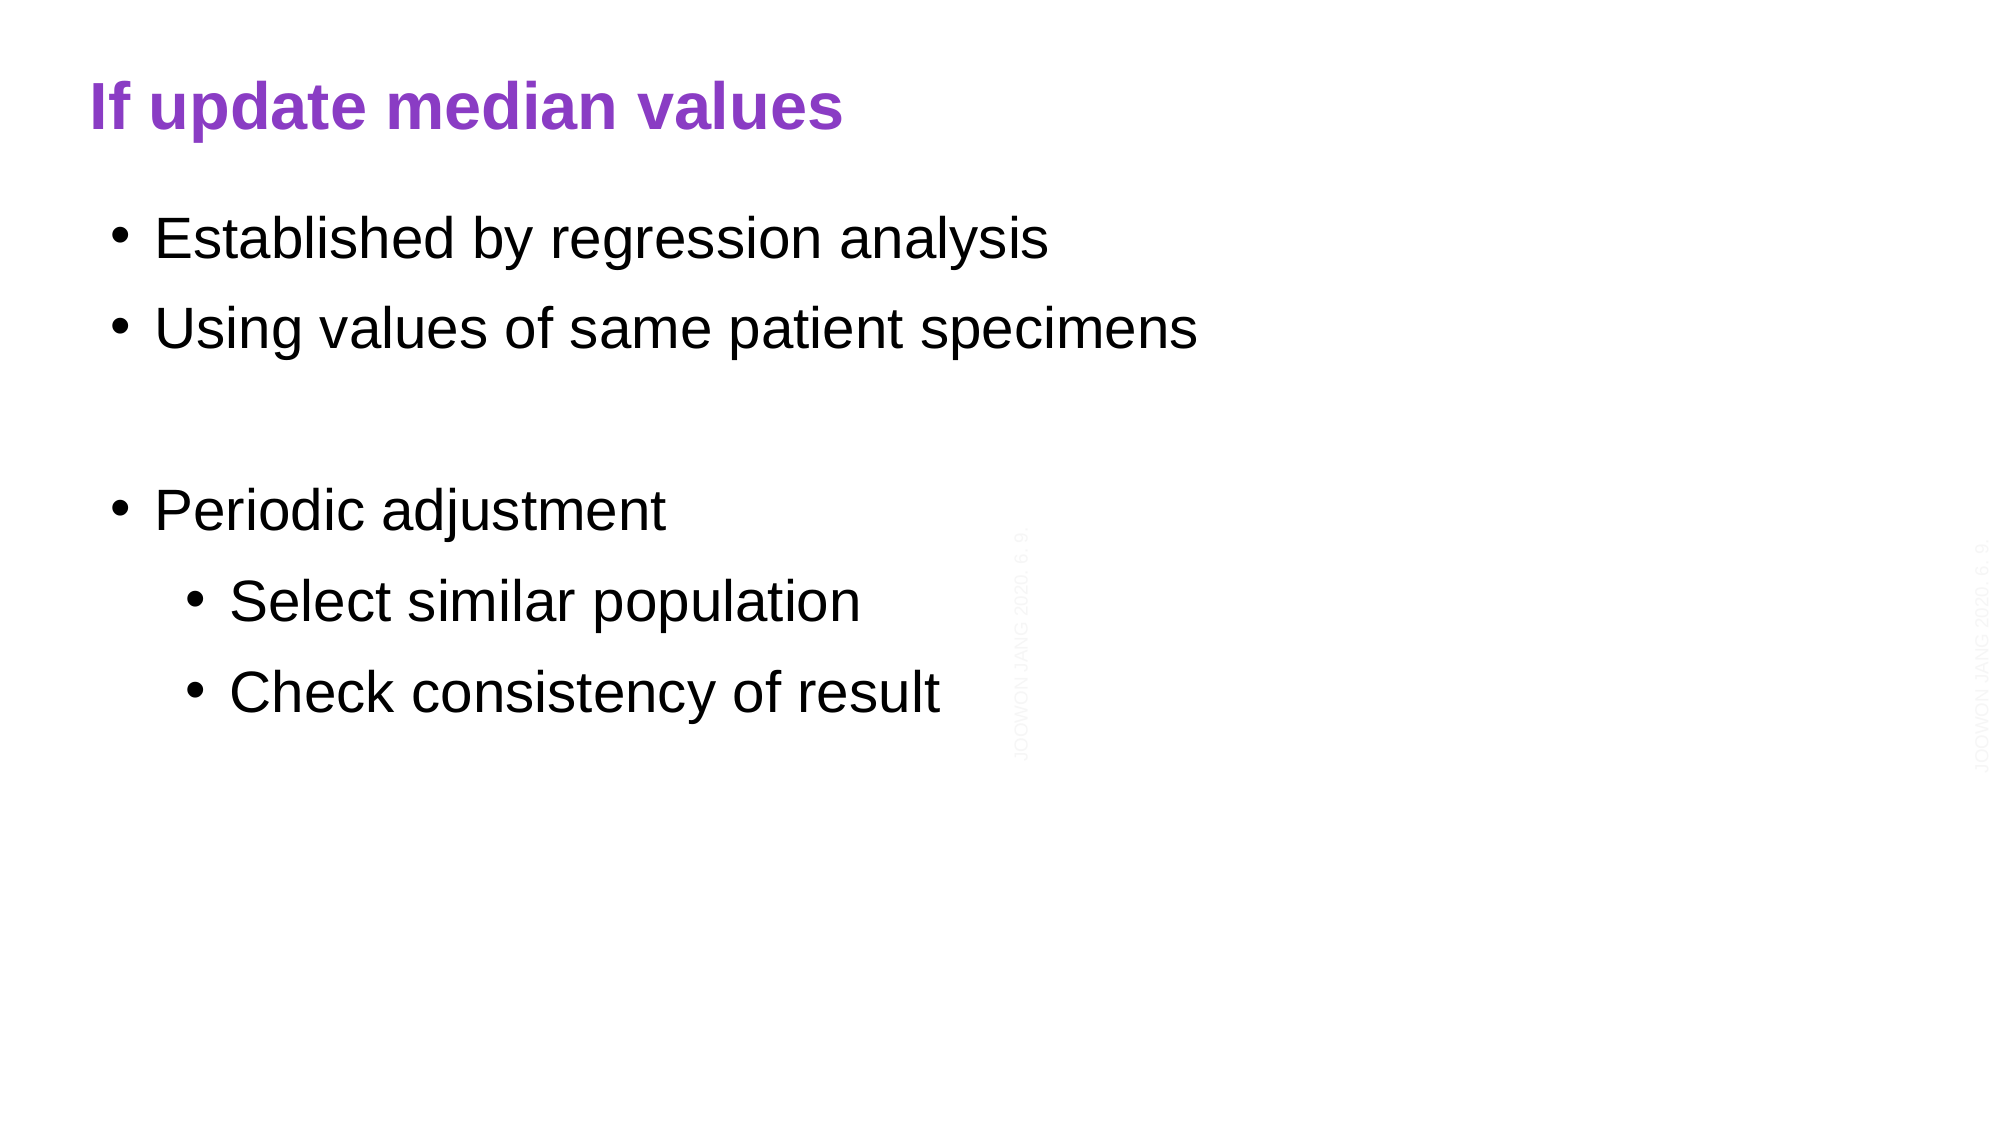

If update median values
Established by regression analysis
Using values of same patient specimens

Periodic adjustment
Select similar population
Check consistency of result